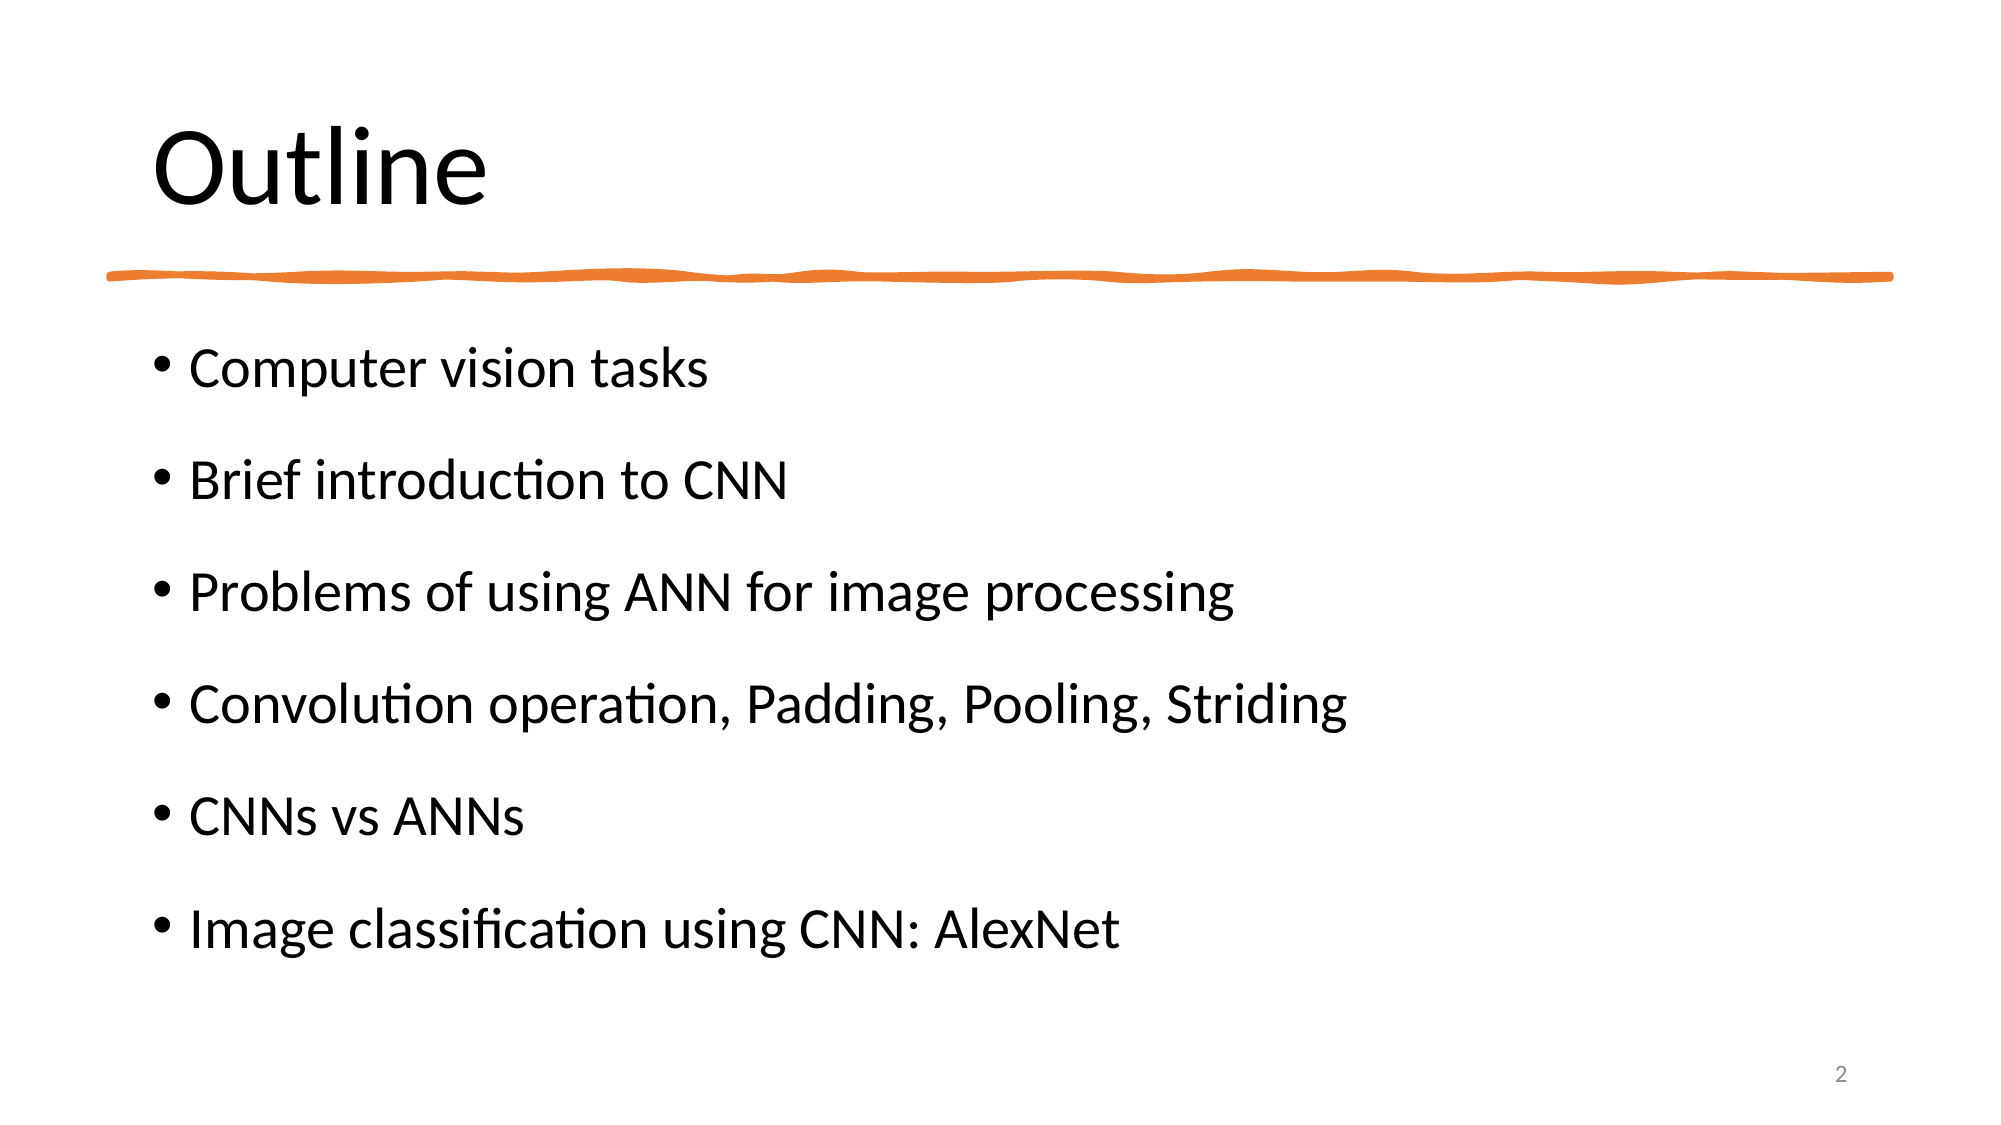

# Outline

Computer vision tasks
Brief introduction to CNN
Problems of using ANN for image processing
Convolution operation, Padding, Pooling, Striding
CNNs vs ANNs
Image classification using CNN: AlexNet
2